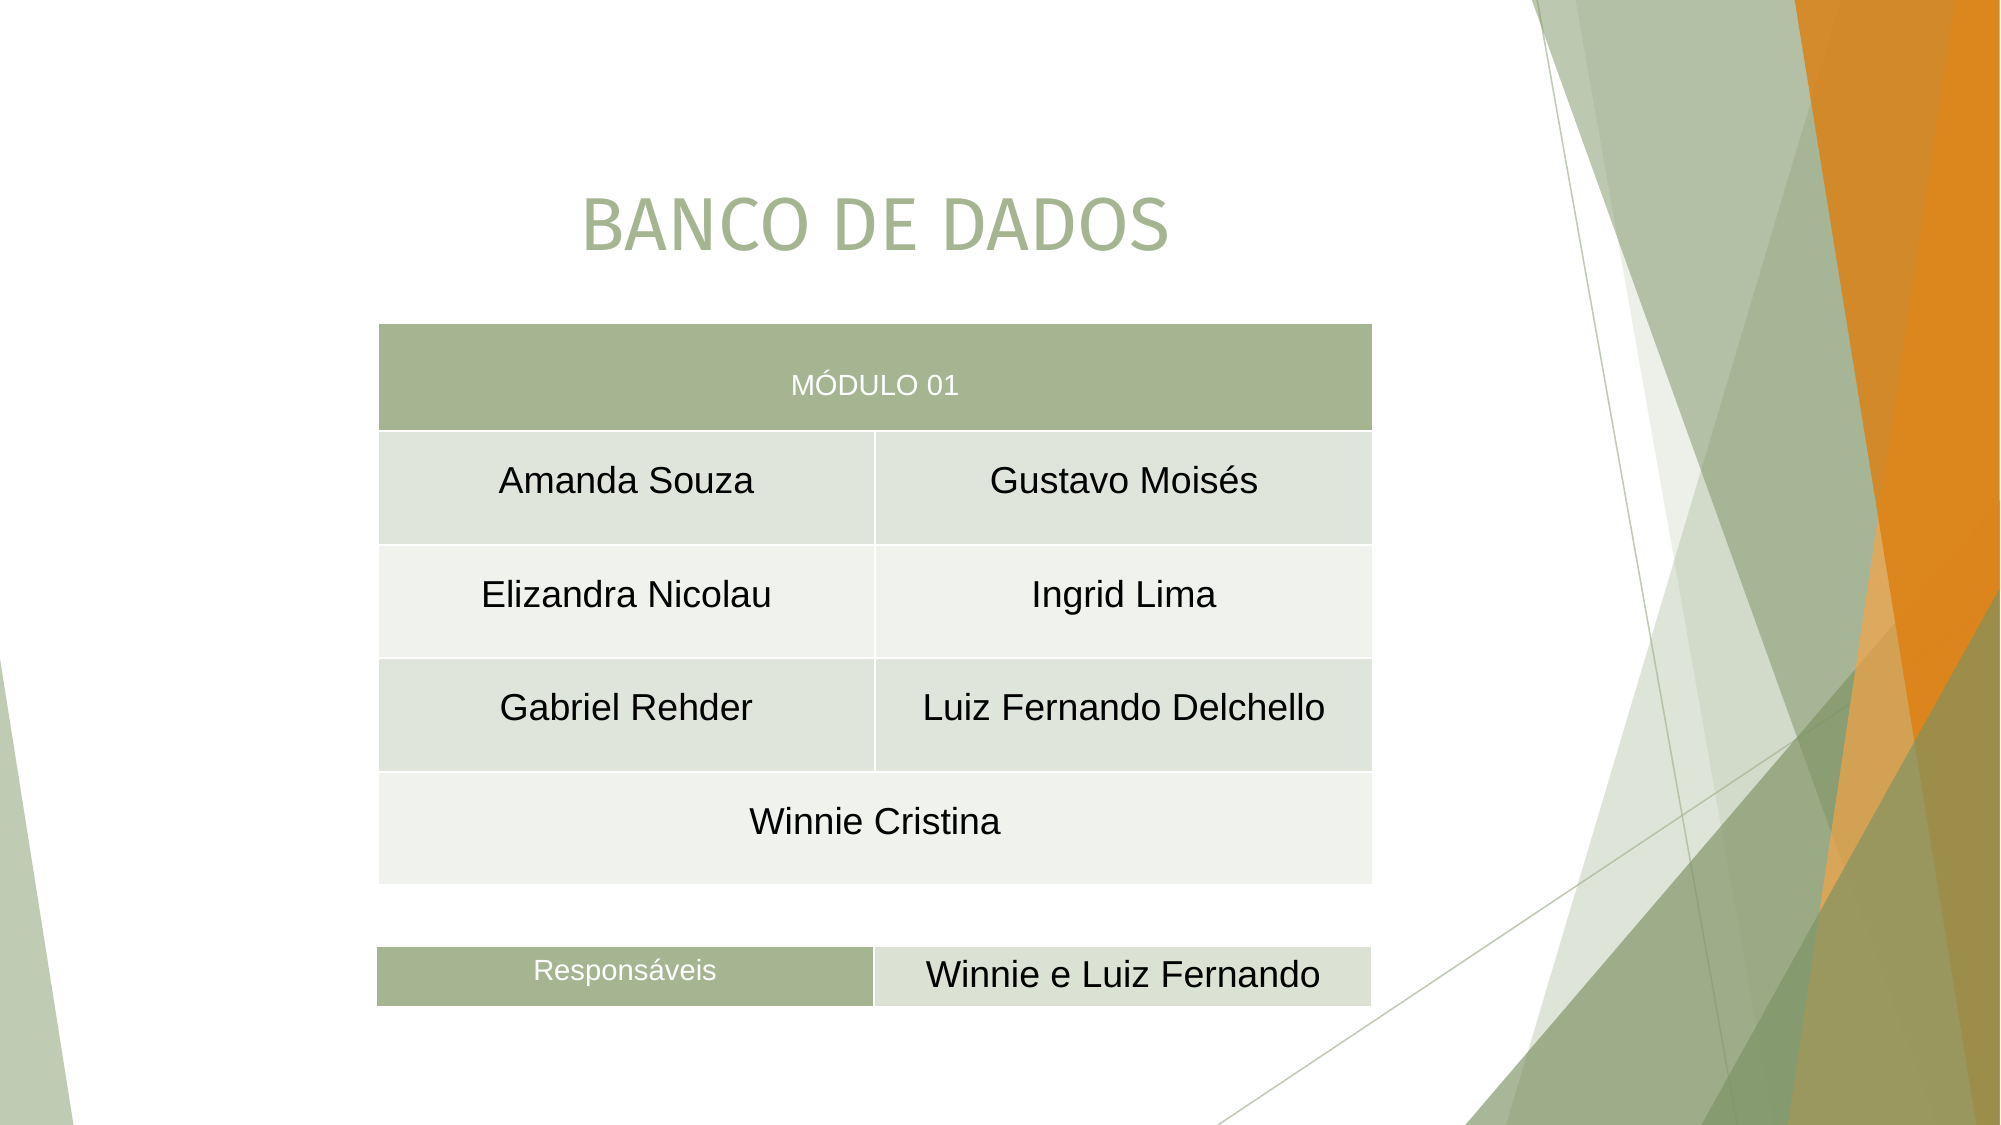

# BANCO DE DADOS
| MÓDULO 01 |  |
| --- | --- |
| Amanda Souza | Gustavo Moisés |
| Elizandra Nicolau | Ingrid Lima |
| Gabriel Rehder | Luiz Fernando Delchello |
| Winnie Cristina |  |
| Responsáveis | Winnie e Luiz Fernando |
| --- | --- |